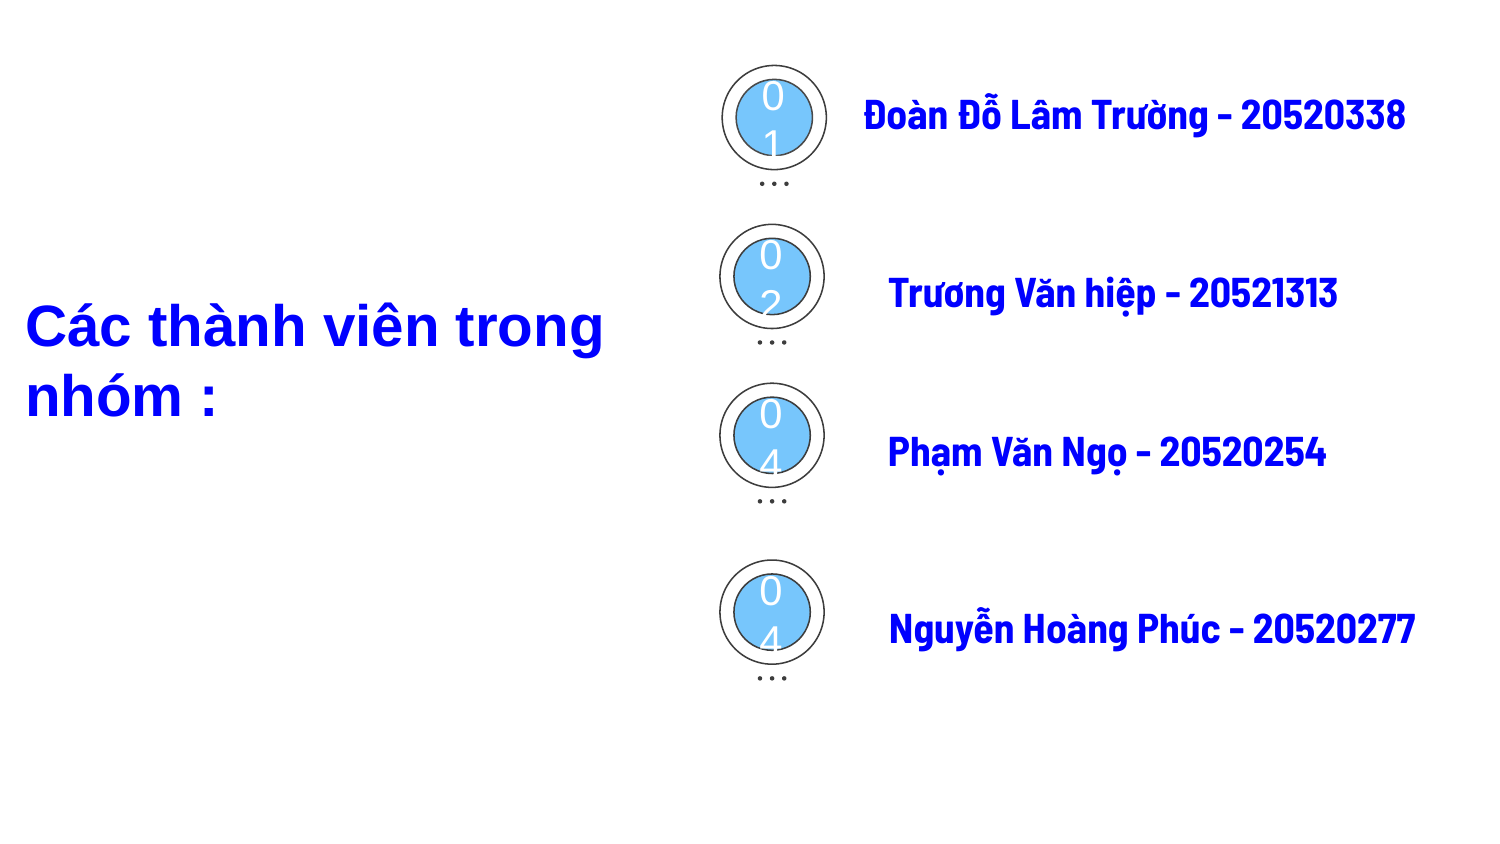

Đoàn Đỗ Lâm Trường - 20520338
01

Trương Văn hiệp - 20521313
02
# Các thành viên trong nhóm :

Phạm Văn Ngọ - 20520254
04

Nguyễn Hoàng Phúc - 20520277
04